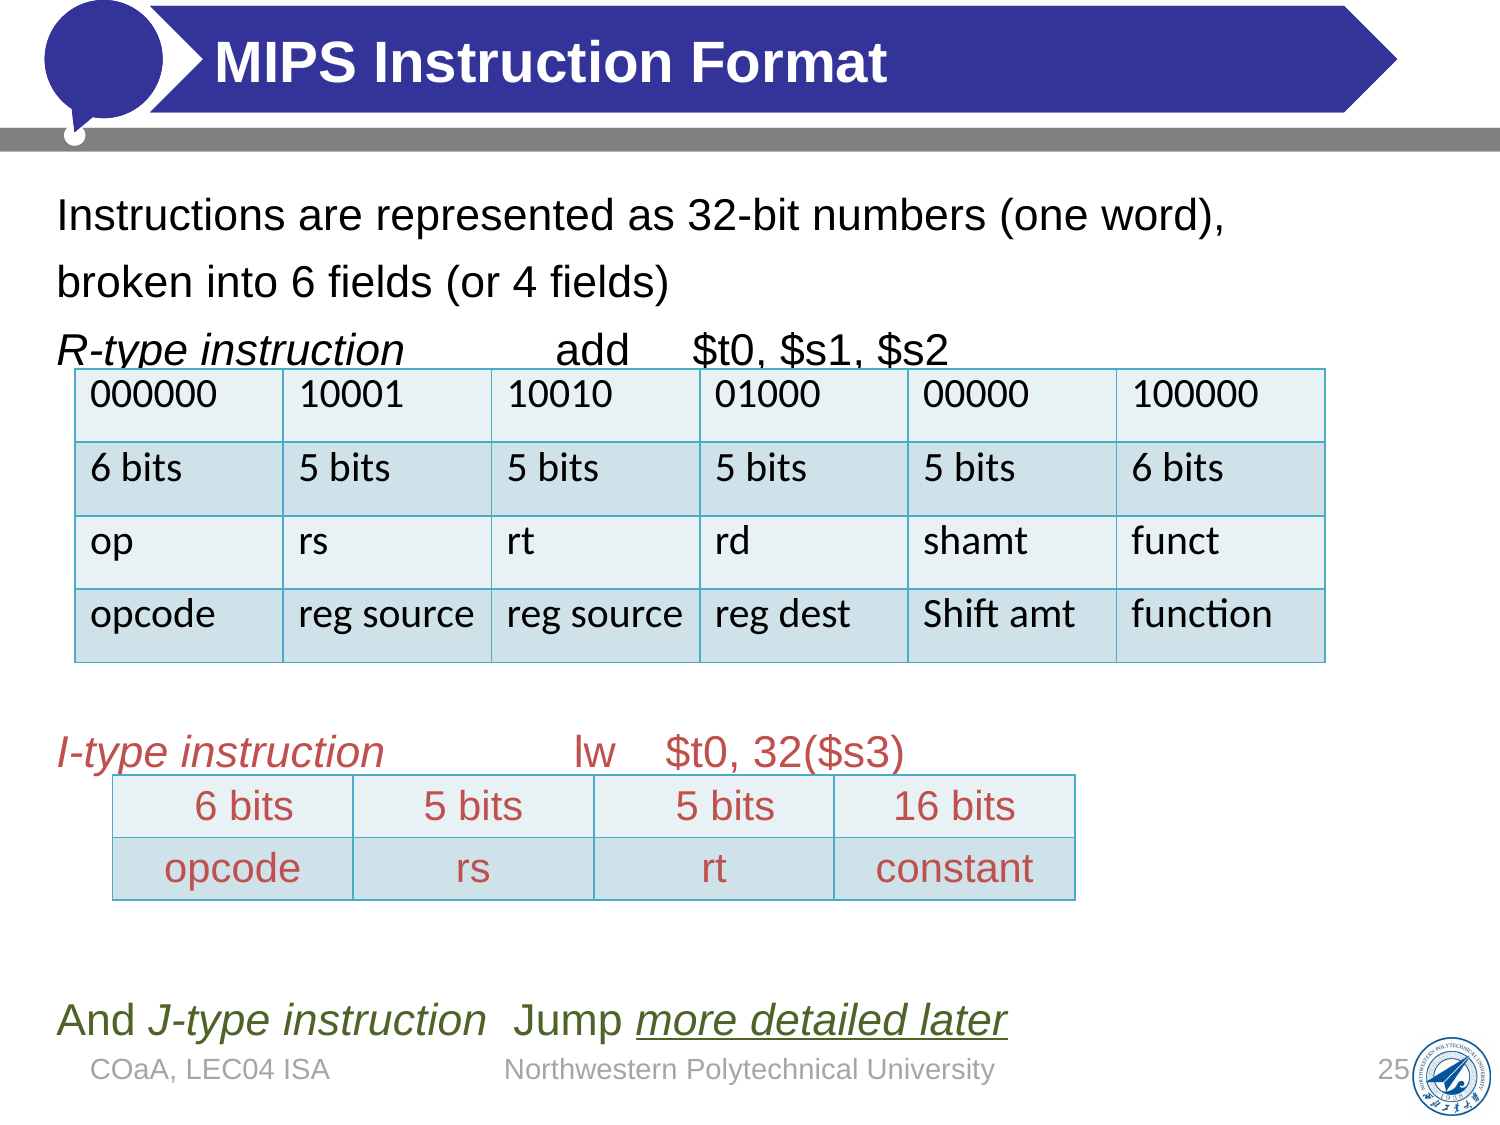

# MIPS Instruction Format
Instructions are represented as 32-bit numbers (one word),
broken into 6 fields (or 4 fields)
R-type instruction            add     $t0, $s1, $s2

I-type instruction               lw    $t0, 32($s3)

And J-type instruction  Jump more detailed later

| 000000 | 10001 | 10010 | 01000 | 00000 | 100000 |
| --- | --- | --- | --- | --- | --- |
| 6 bits | 5 bits | 5 bits | 5 bits | 5 bits | 6 bits |
| op | rs | rt | rd | shamt | funct |
| opcode | reg source | reg source | reg dest | Shift amt | function |
| 6 bits | 5 bits | 5 bits | 16 bits |
| --- | --- | --- | --- |
| opcode | rs | rt | constant |
COaA, LEC04 ISA
Northwestern Polytechnical University
25